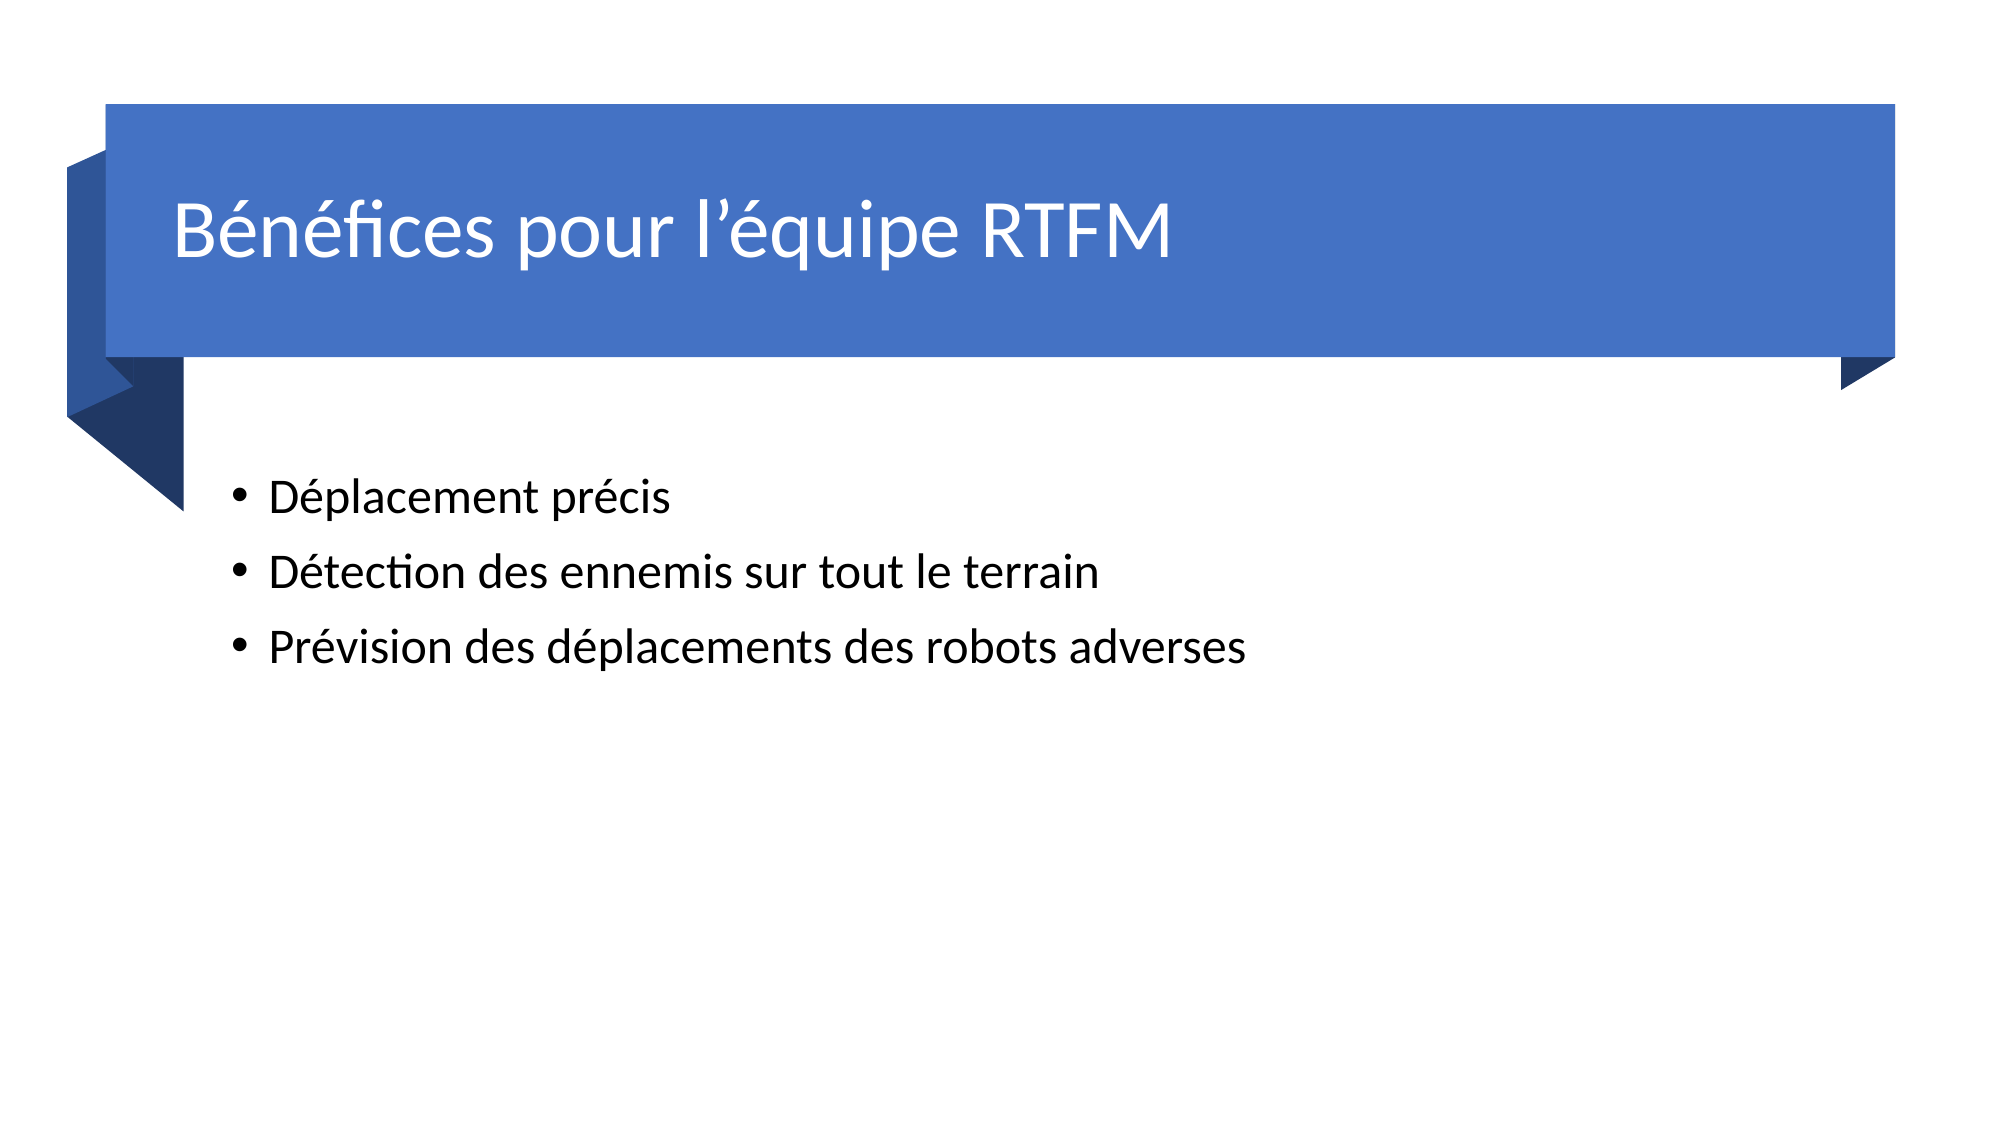

# Bénéfices pour l’équipe RTFM

Déplacement précis
Détection des ennemis sur tout le terrain
Prévision des déplacements des robots adverses